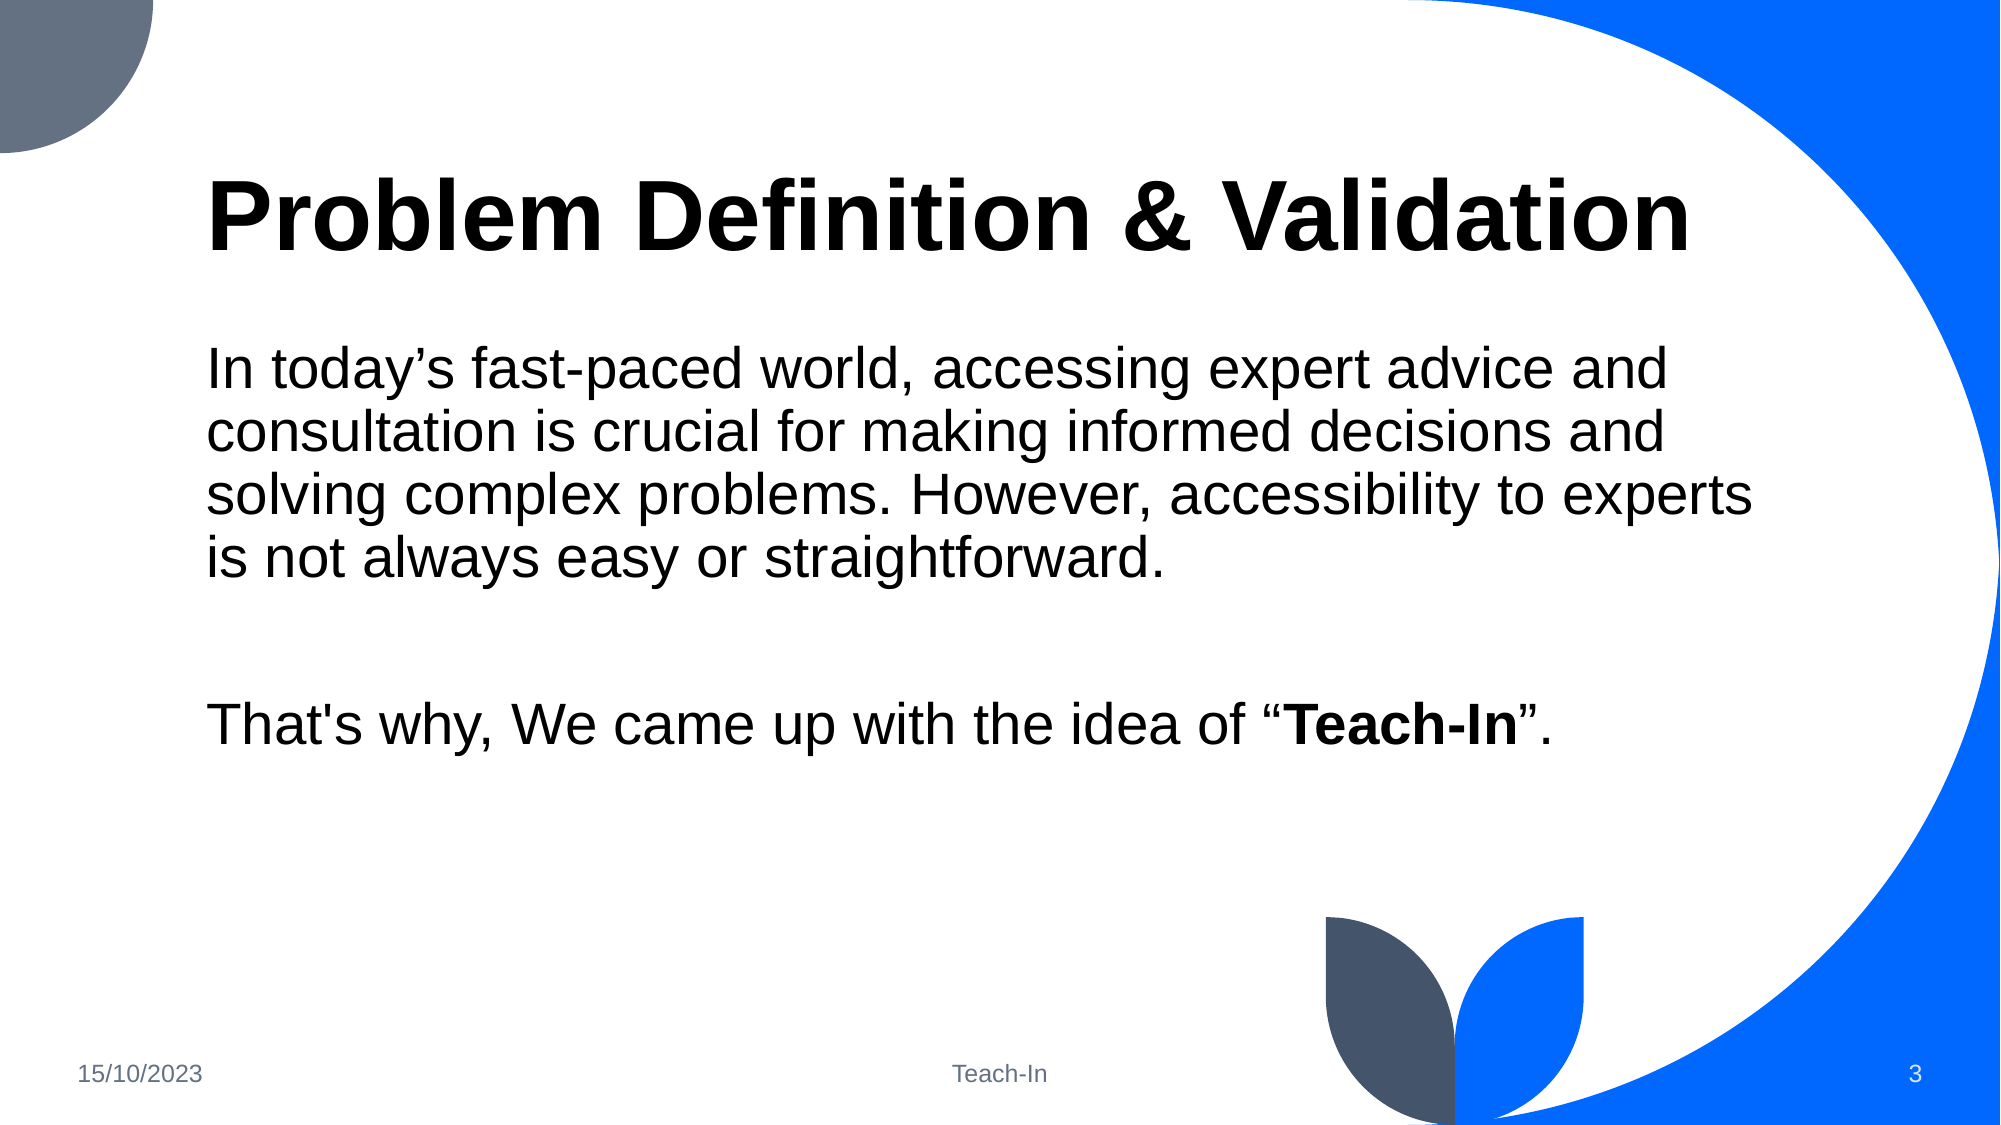

# Problem Definition & Validation
In today’s fast-paced world, accessing expert advice and consultation is crucial for making informed decisions and solving complex problems. However, accessibility to experts is not always easy or straightforward.

That's why, We came up with the idea of “Teach-In”.
15/10/2023
Teach-In
3